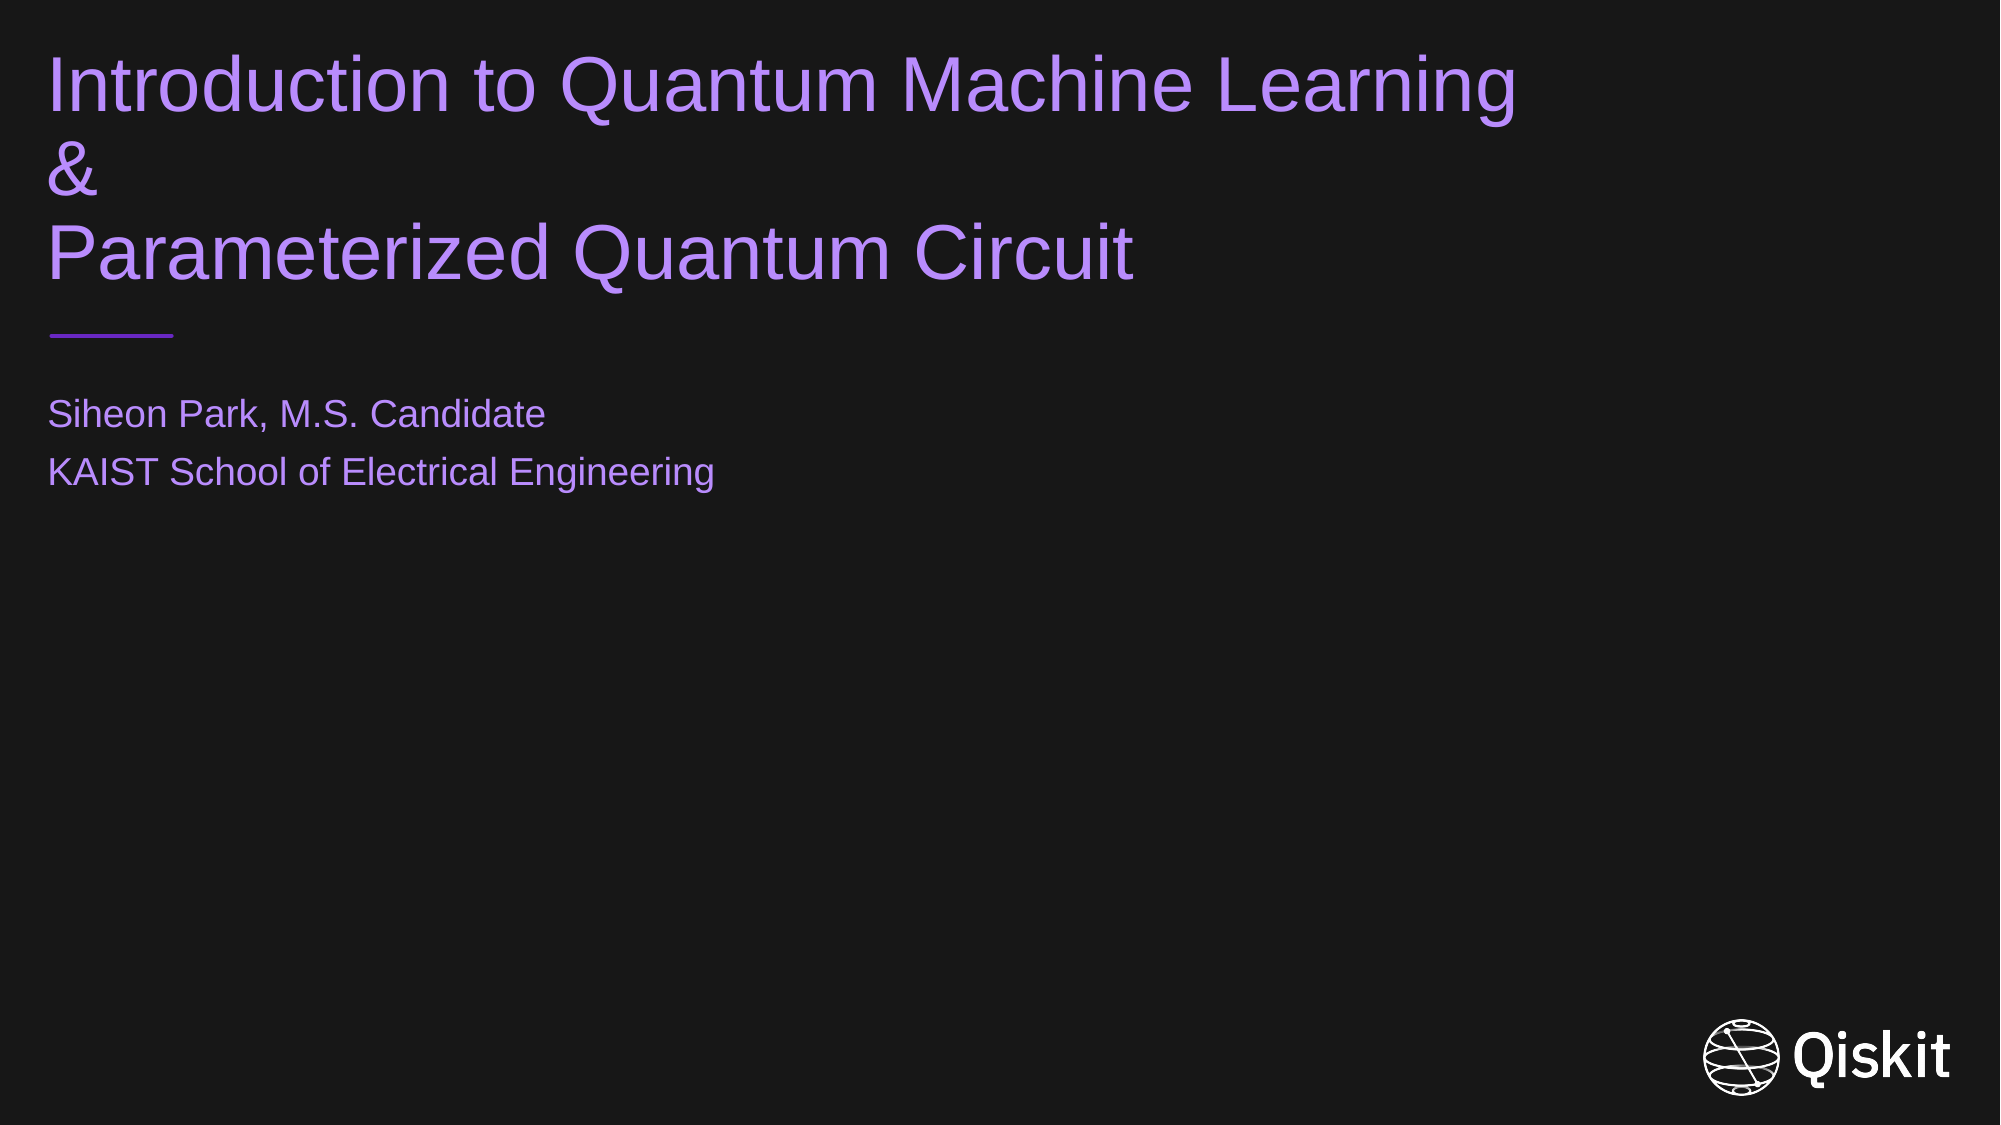

# Introduction to Quantum Machine Learning & Parameterized Quantum Circuit
Siheon Park, M.S. Candidate
KAIST School of Electrical Engineering